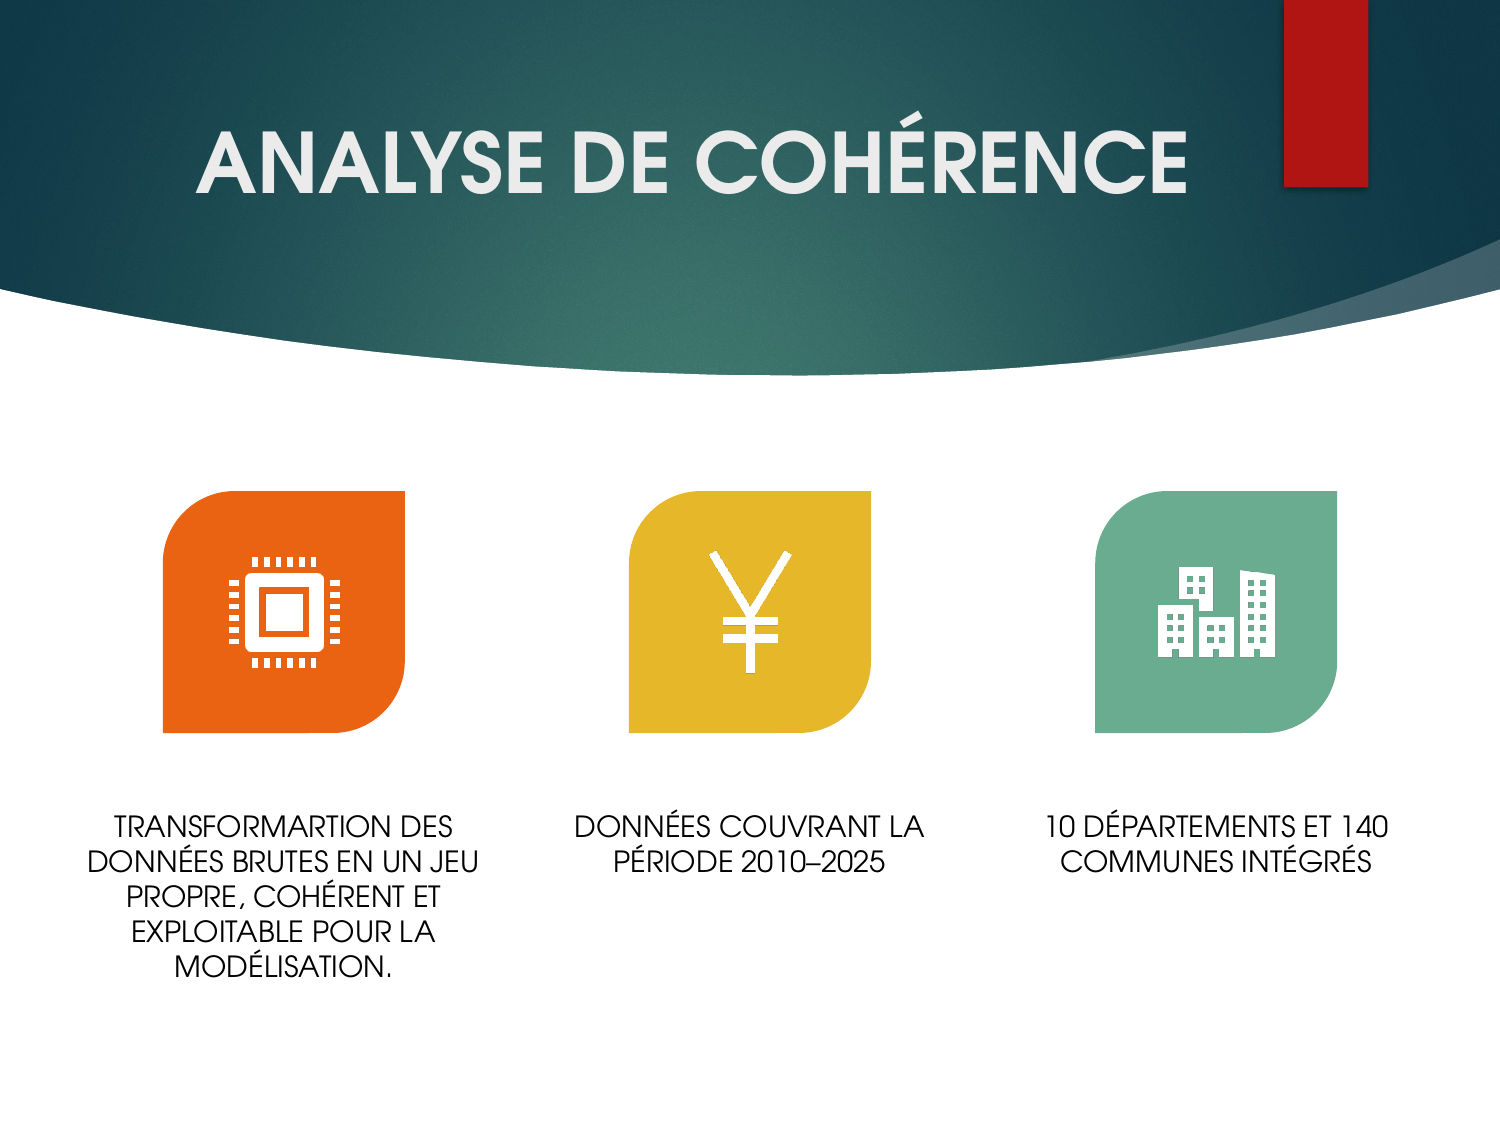

# ANALYSE DE COHÉRENCE

transformartion des données brutes en un jeu propre, cohérent et exploitable pour la modélisation.
Données couvrant la période 2010–2025
10 départements et 140 communes intégrés